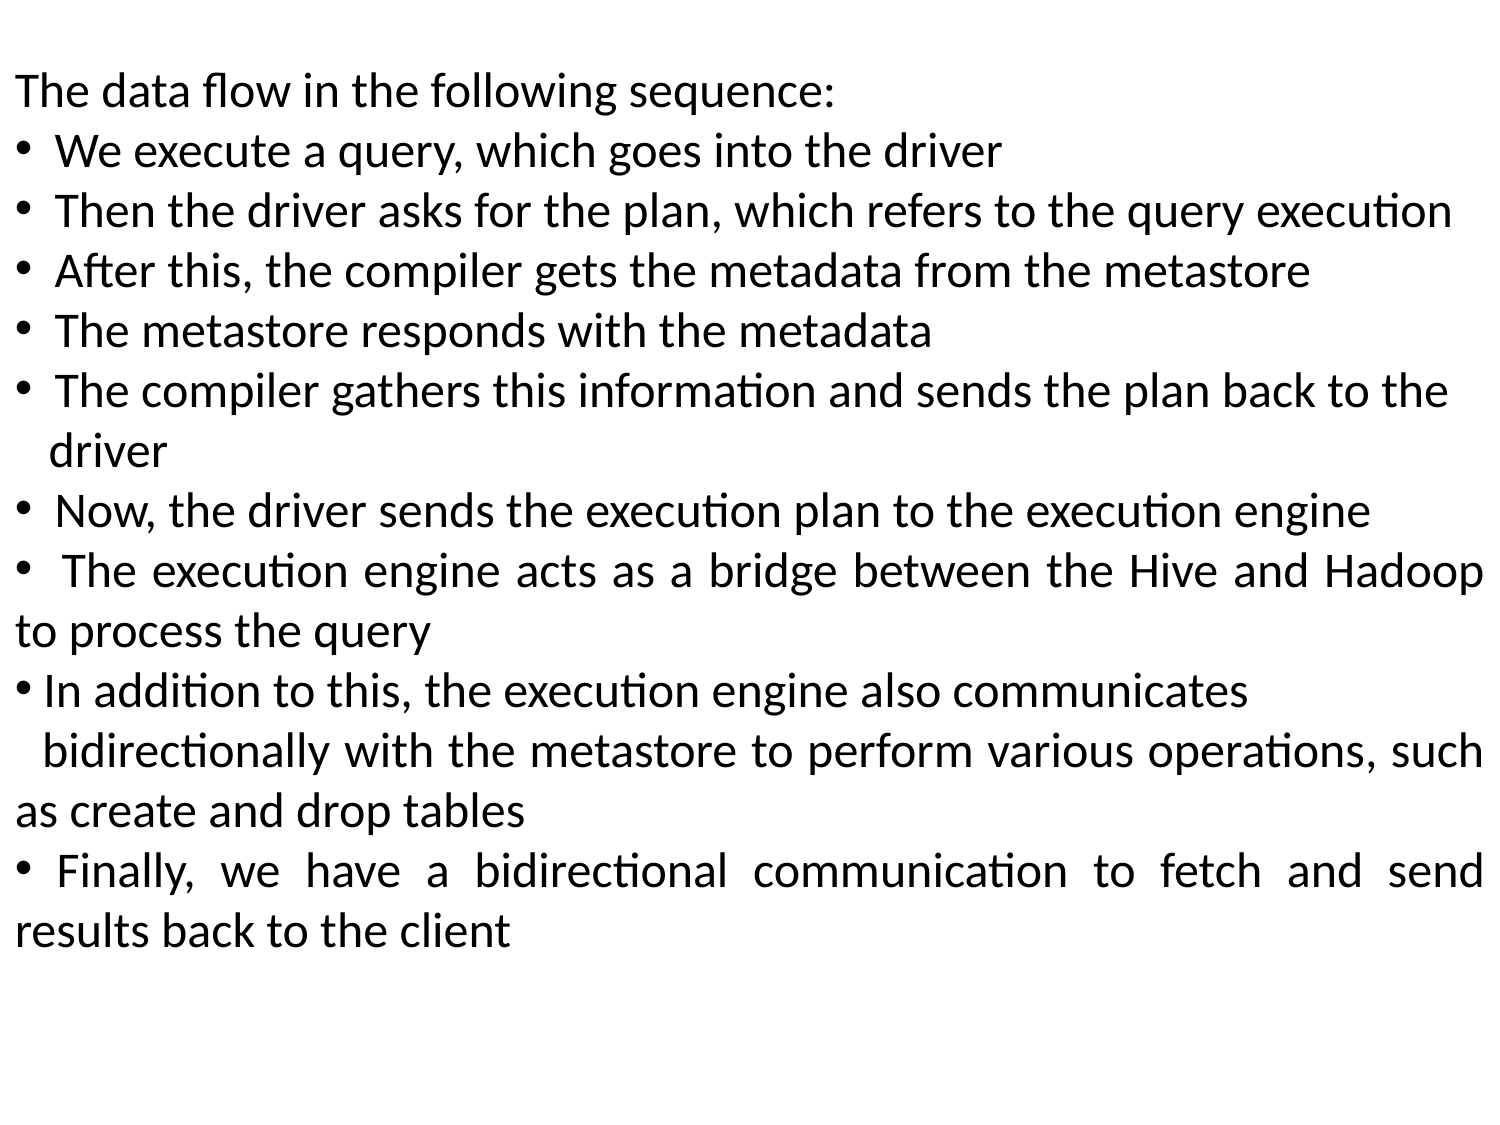

The data flow in the following sequence:
  We execute a query, which goes into the driver
  Then the driver asks for the plan, which refers to the query execution
  After this, the compiler gets the metadata from the metastore
  The metastore responds with the metadata
  The compiler gathers this information and sends the plan back to the
   driver
  Now, the driver sends the execution plan to the execution engine
  The execution engine acts as a bridge between the Hive and Hadoop to process the query
 In addition to this, the execution engine also communicates
  bidirectionally with the metastore to perform various operations, such as create and drop tables
 Finally, we have a bidirectional communication to fetch and send results back to the client